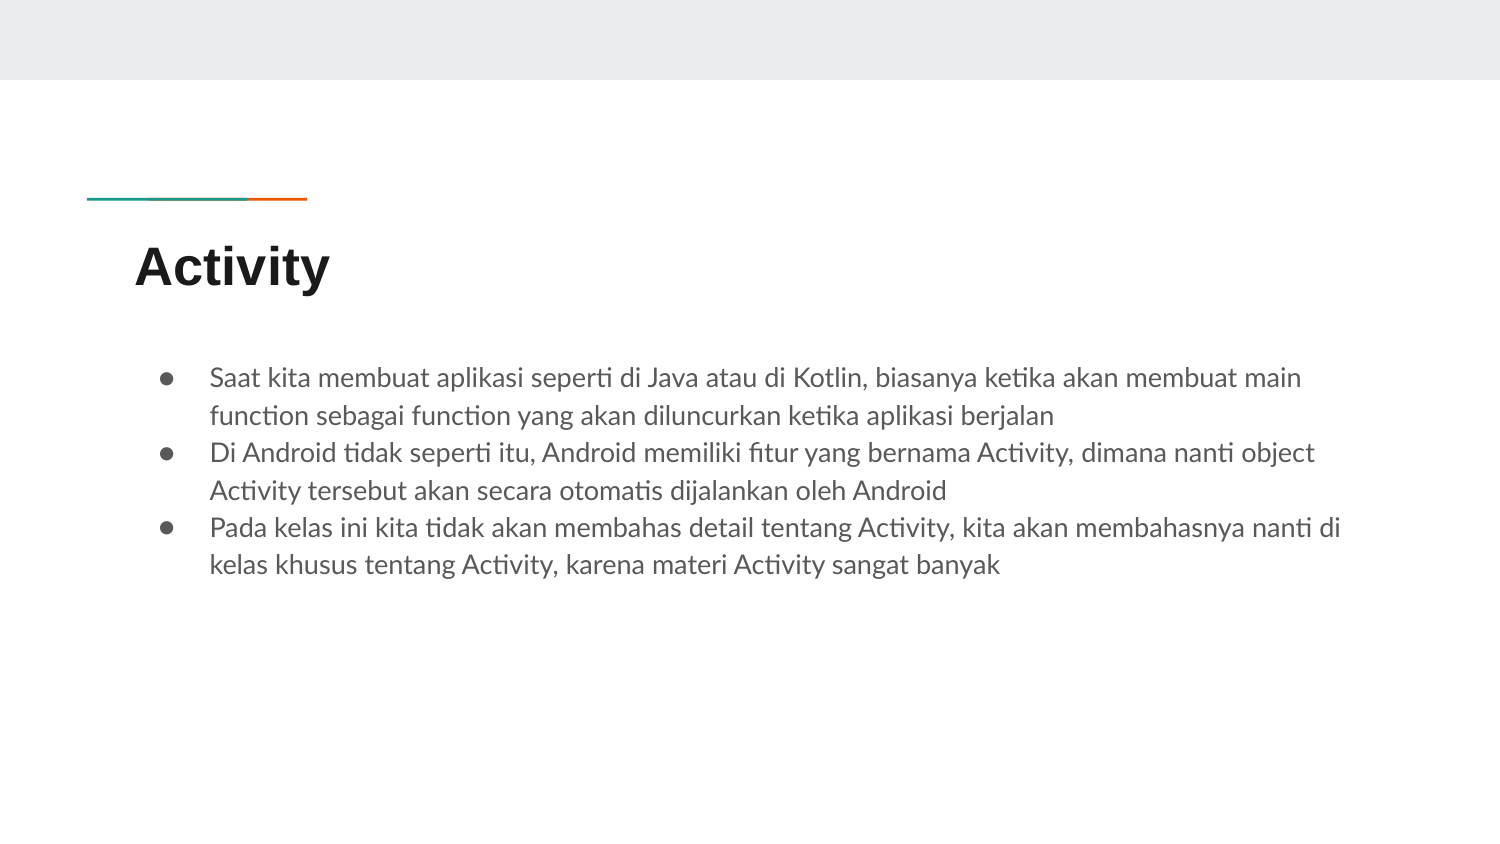

# Activity
Saat kita membuat aplikasi seperti di Java atau di Kotlin, biasanya ketika akan membuat main function sebagai function yang akan diluncurkan ketika aplikasi berjalan
Di Android tidak seperti itu, Android memiliki fitur yang bernama Activity, dimana nanti object Activity tersebut akan secara otomatis dijalankan oleh Android
Pada kelas ini kita tidak akan membahas detail tentang Activity, kita akan membahasnya nanti di kelas khusus tentang Activity, karena materi Activity sangat banyak